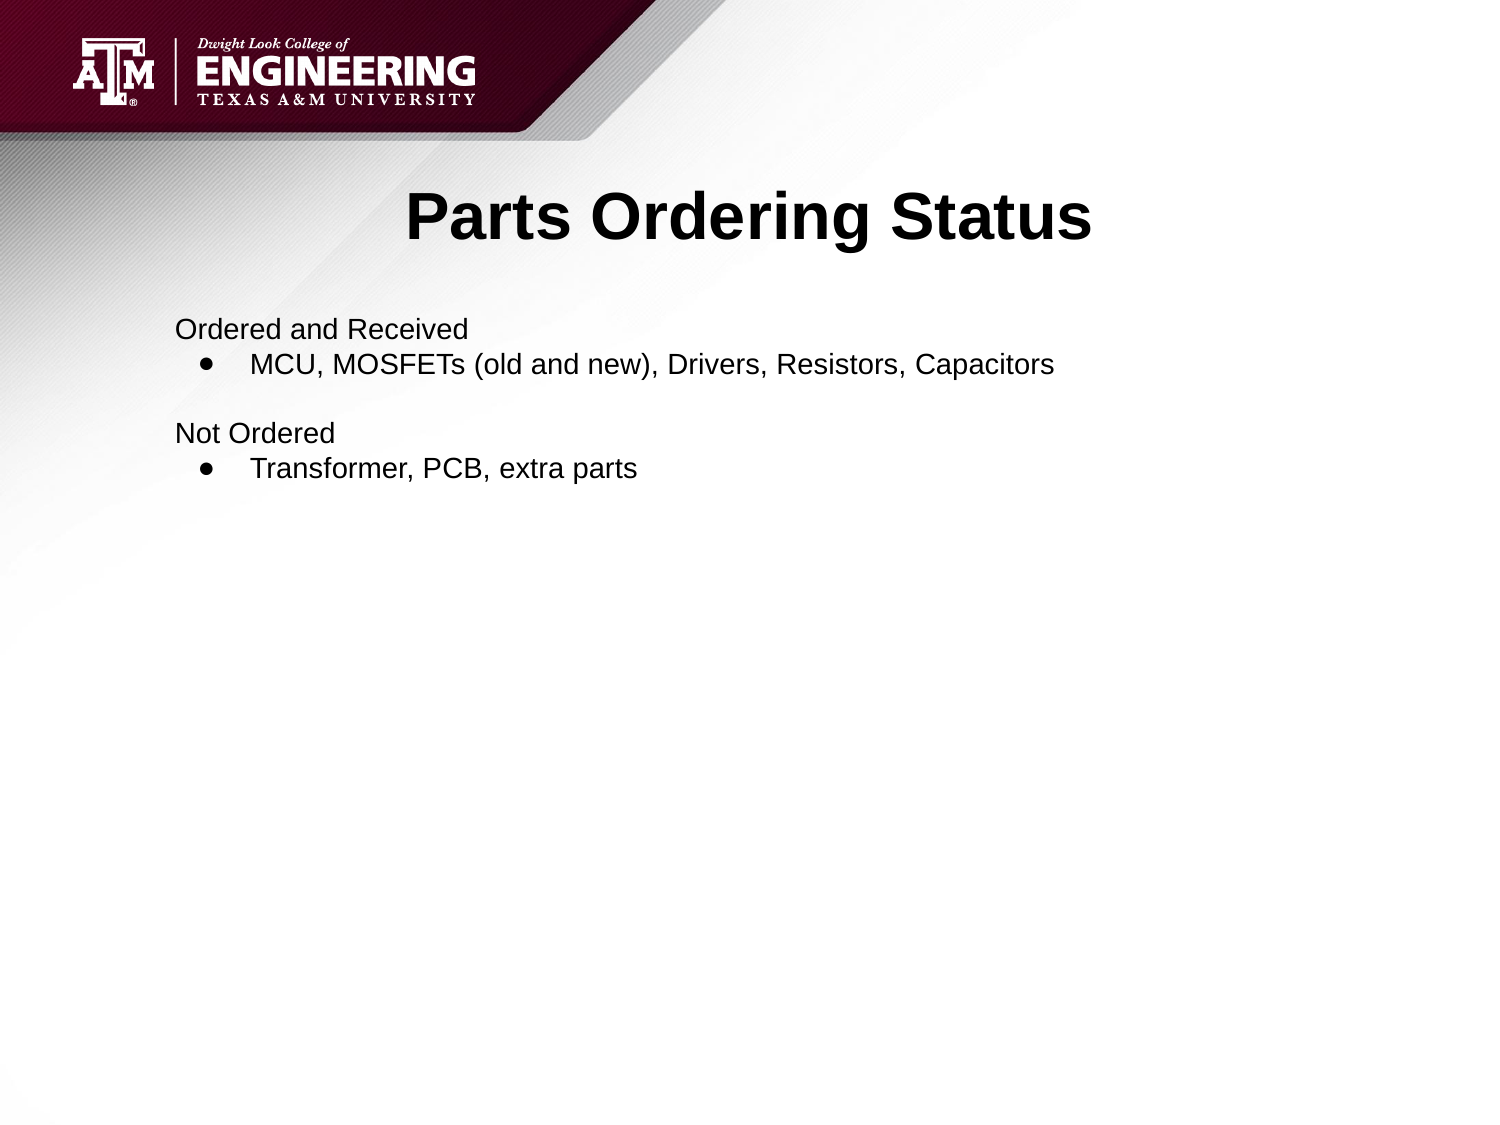

# Parts Ordering Status
Ordered and Received
MCU, MOSFETs (old and new), Drivers, Resistors, Capacitors

Not Ordered
Transformer, PCB, extra parts